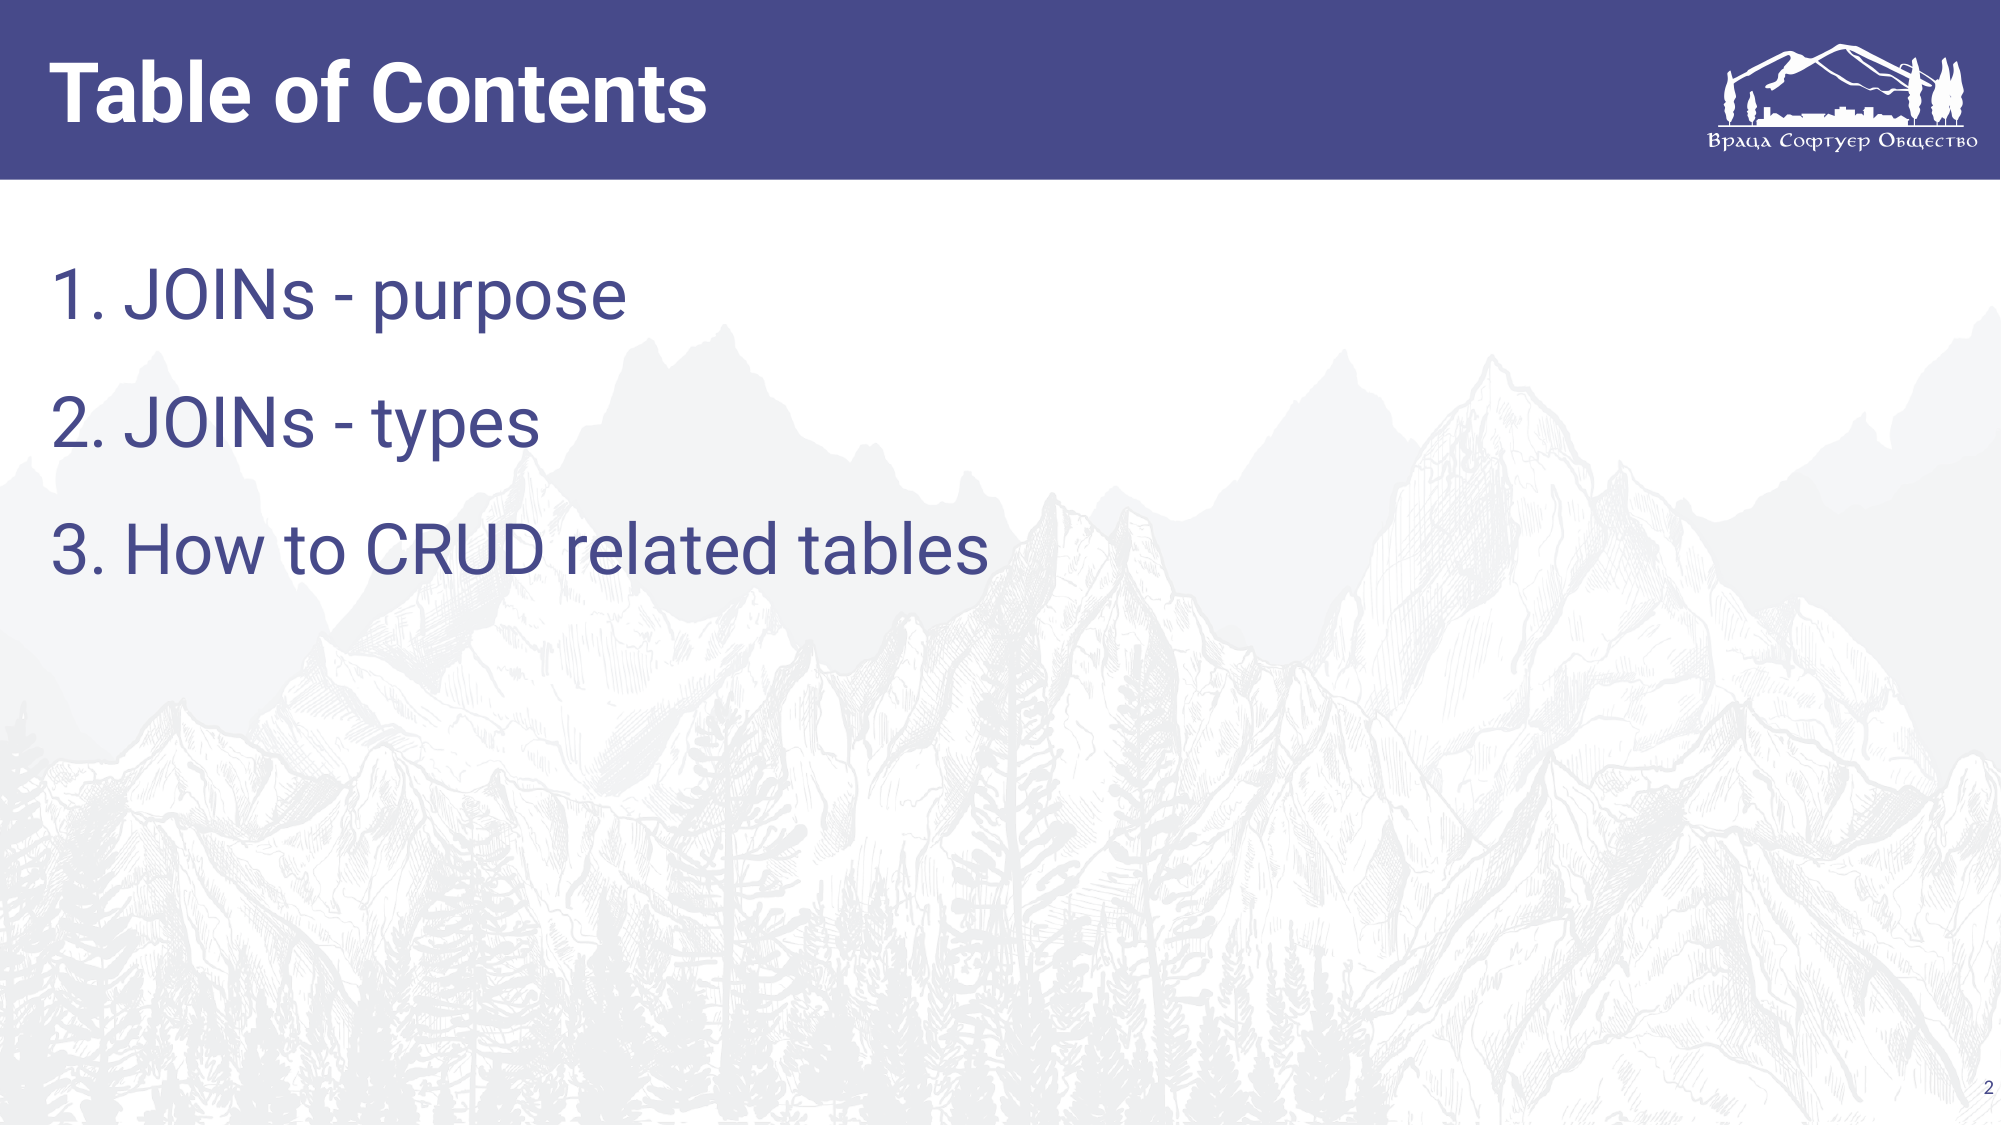

# Table of Contents
JOINs - purpose
JOINs - types
How to CRUD related tables
2